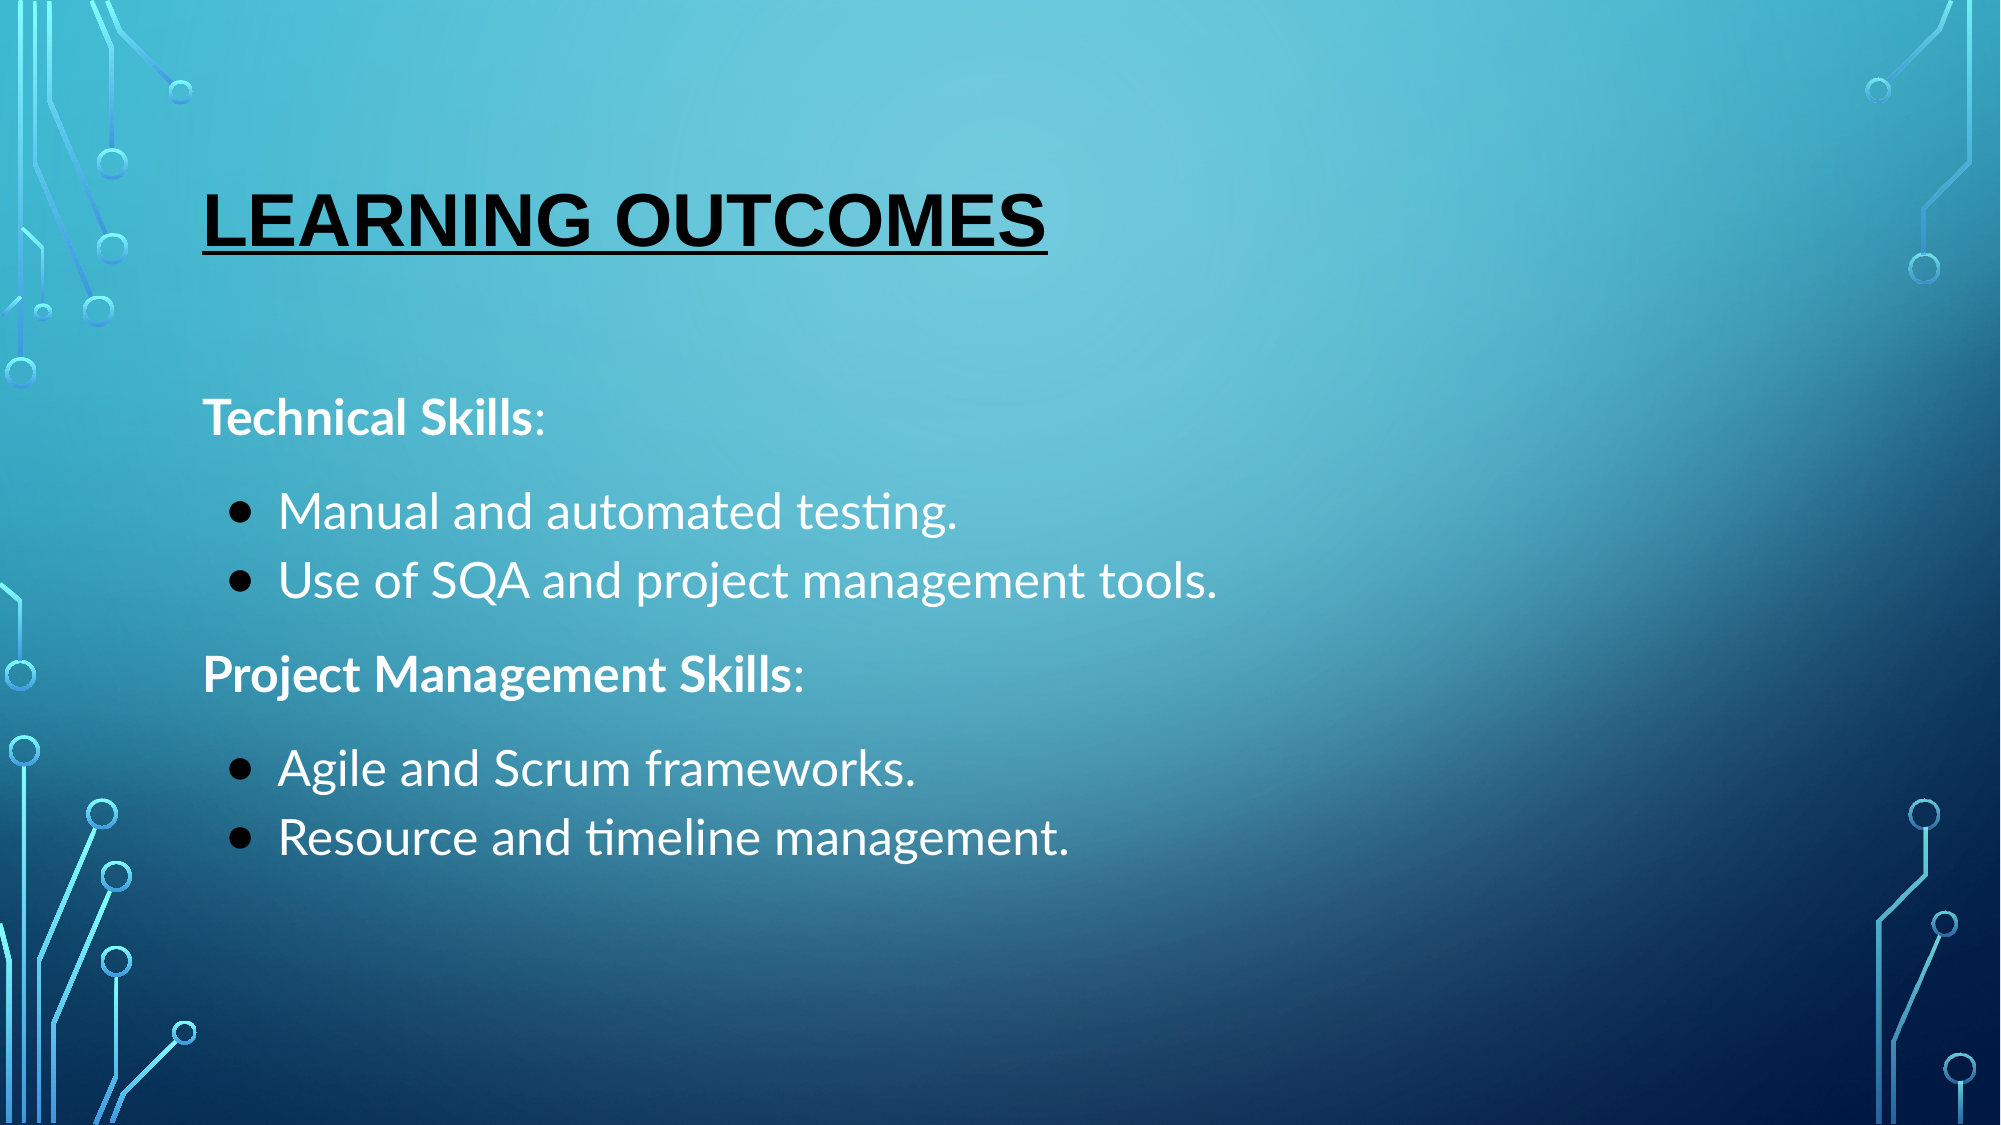

# Learning Outcomes
Technical Skills:
Manual and automated testing.
Use of SQA and project management tools.
Project Management Skills:
Agile and Scrum frameworks.
Resource and timeline management.